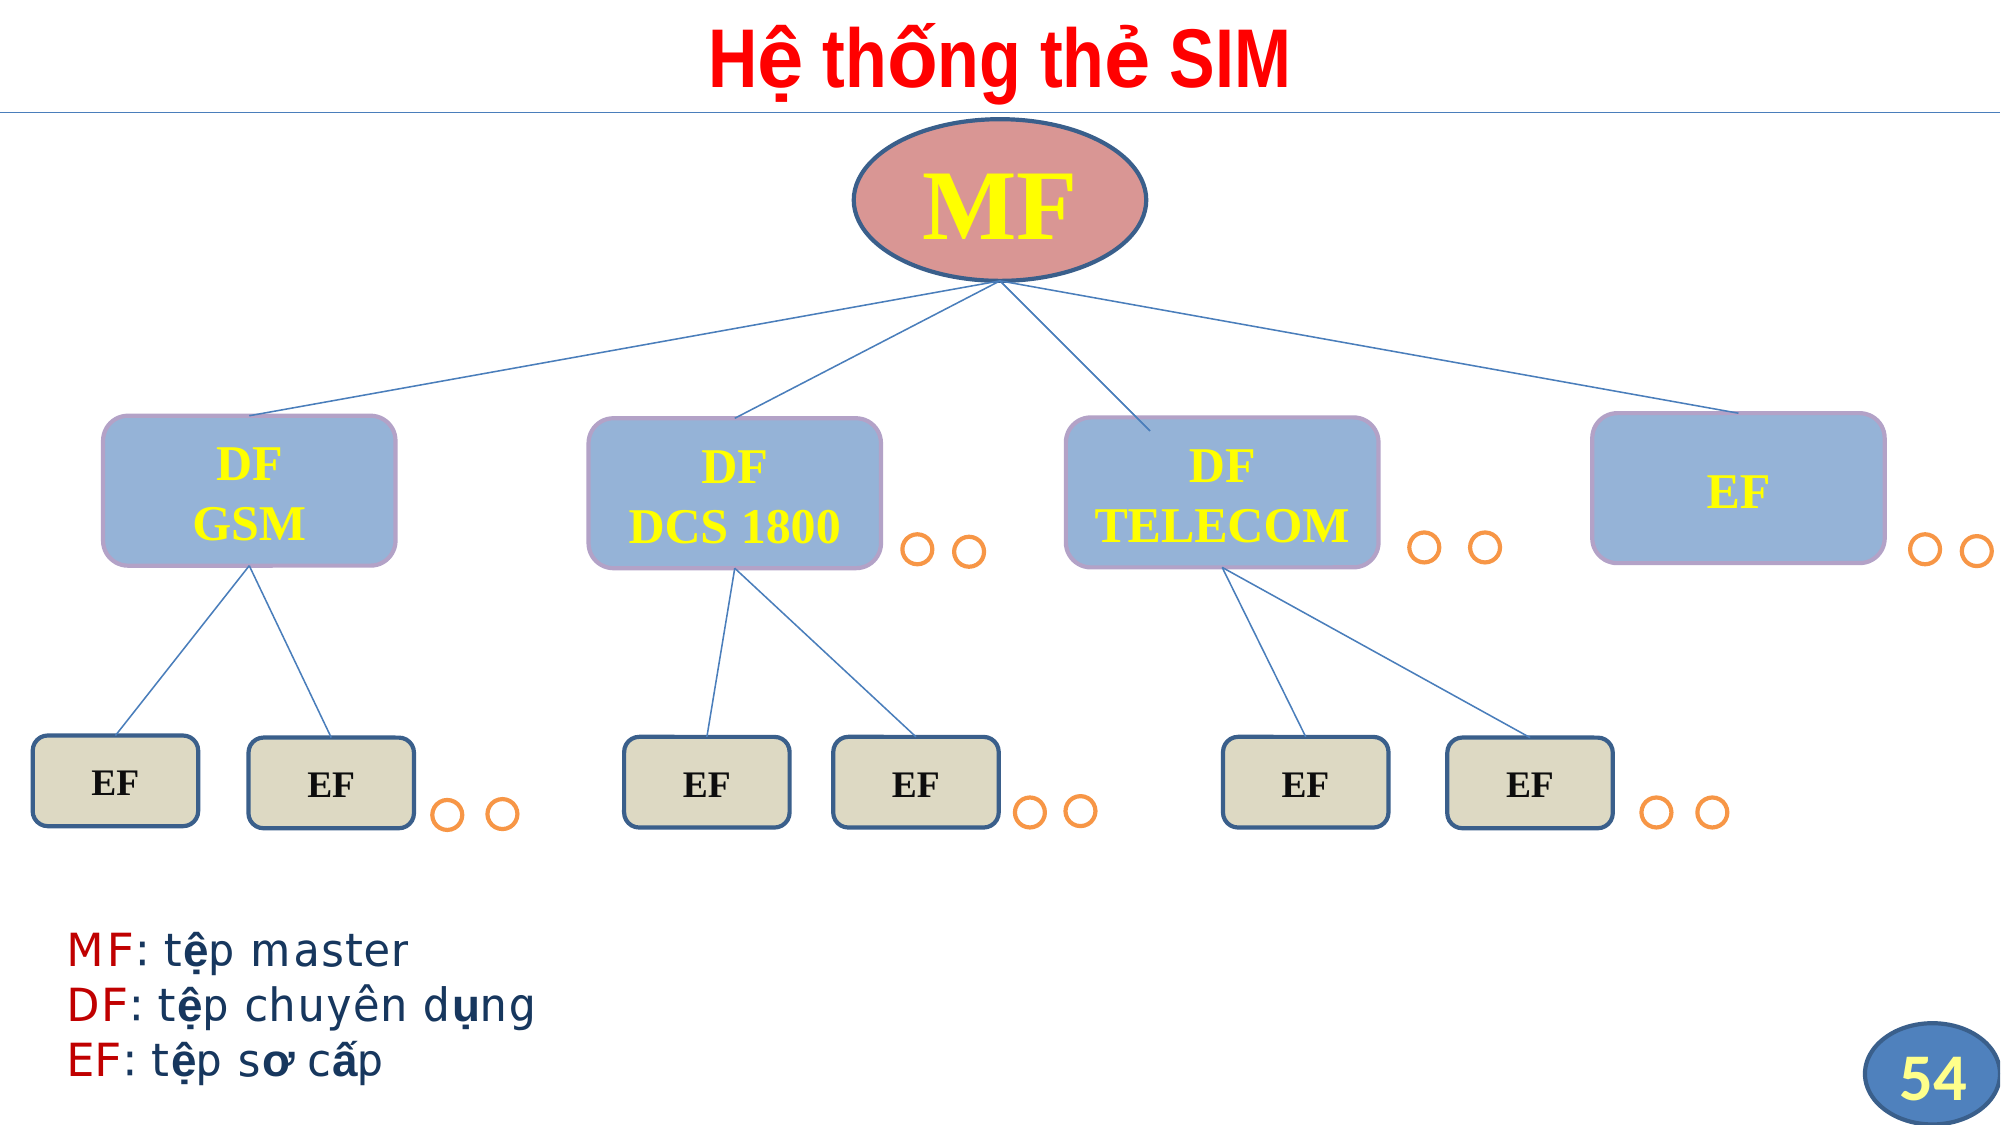

# Hệ thống thẻ SIM
MF
EF
DF
GSM
DF
TELECOM
DF
DCS 1800

EF
EF
EF
EF
EF
EF

MF: tệp master
DF: tệp chuyên dụng
EF: tệp sơ cấp
54